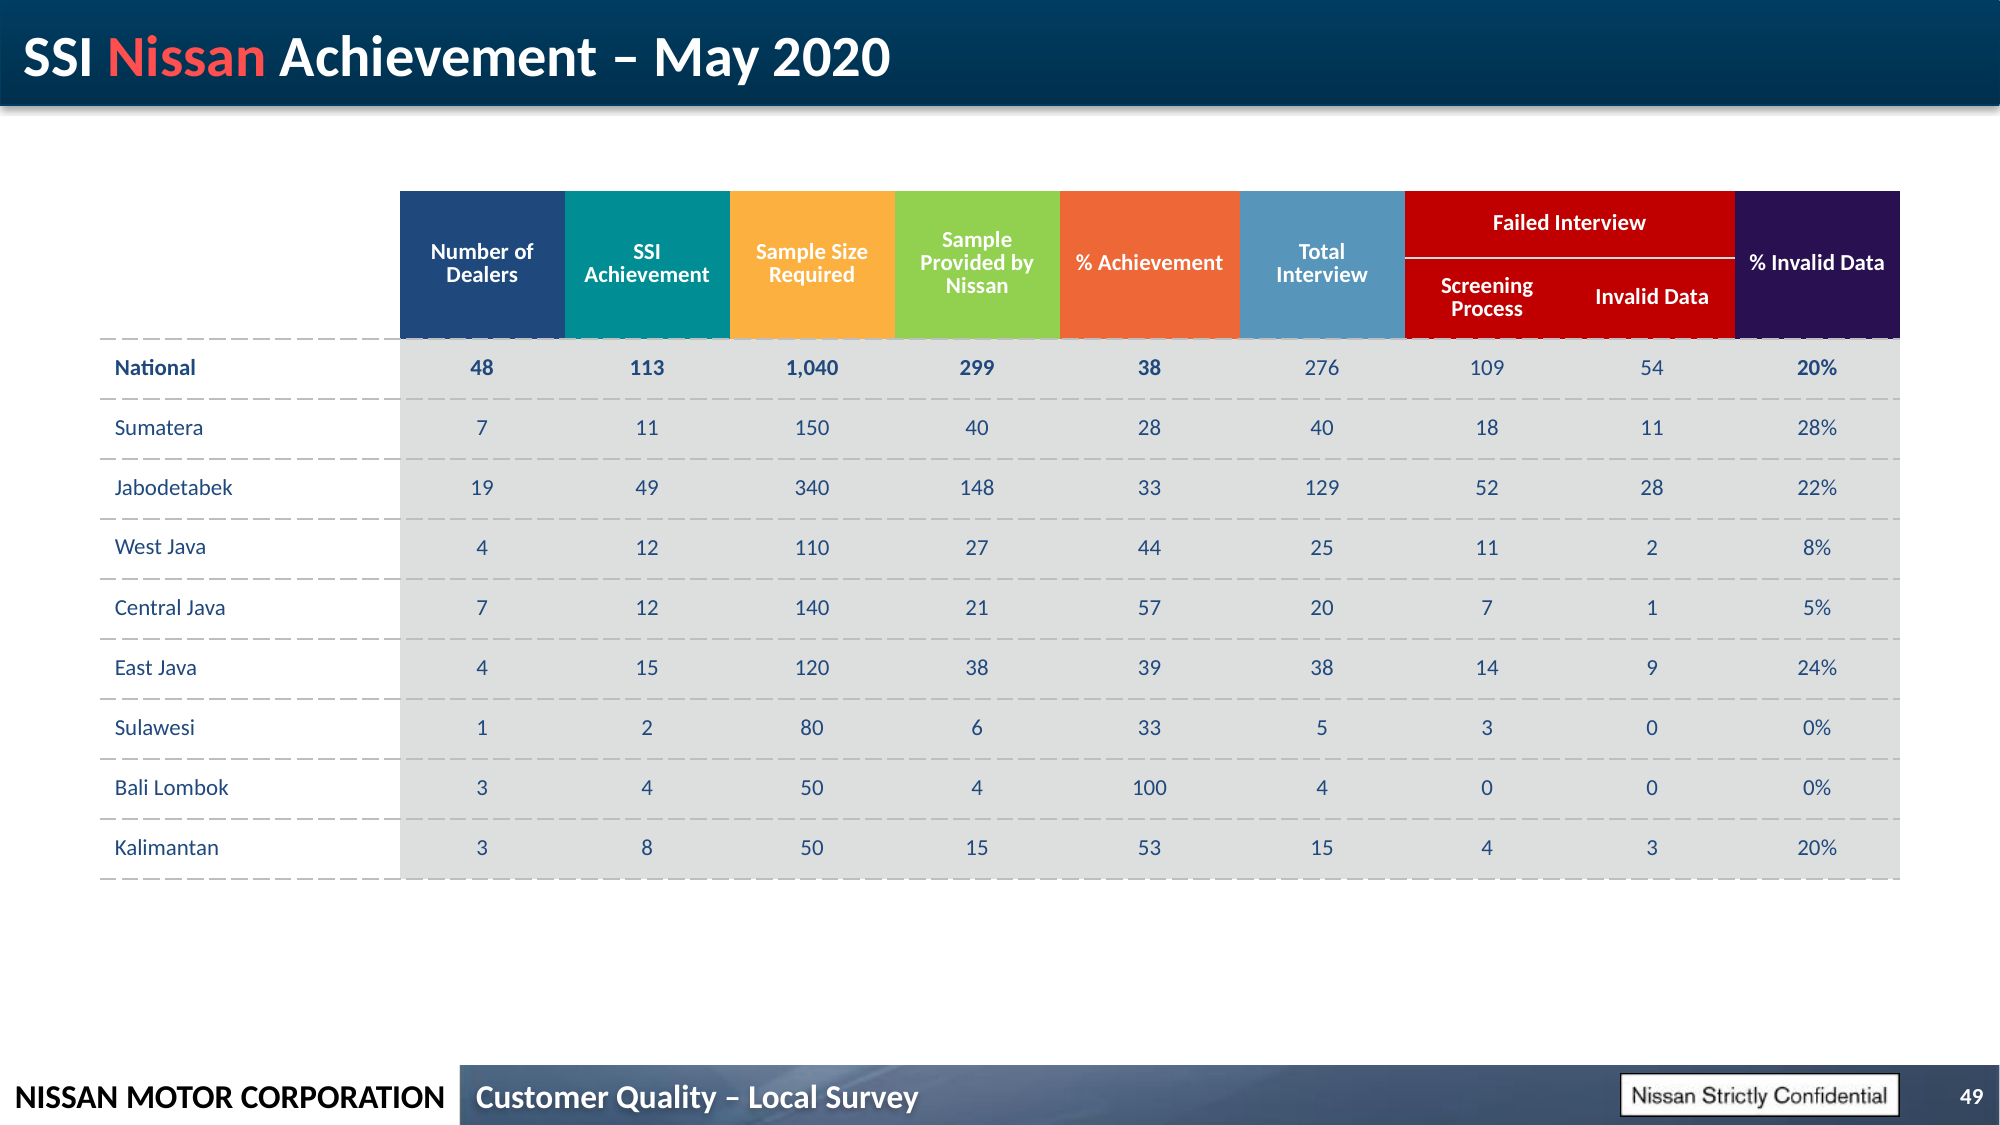

# SSI Nissan Achievement – May 2020
|  | Number of Dealers | SSI Achievement | Sample Size Required | Sample Provided by Nissan | % Achievement | Total Interview | Failed Interview |  | % Invalid Data |
| --- | --- | --- | --- | --- | --- | --- | --- | --- | --- |
|  |  |  |  |  |  |  | Screening Process | Invalid Data |  |
| National | 48 | 113 | 1,040 | 299 | 38 | 276 | 109 | 54 | 20% |
| Sumatera | 7 | 11 | 150 | 40 | 28 | 40 | 18 | 11 | 28% |
| Jabodetabek | 19 | 49 | 340 | 148 | 33 | 129 | 52 | 28 | 22% |
| West Java | 4 | 12 | 110 | 27 | 44 | 25 | 11 | 2 | 8% |
| Central Java | 7 | 12 | 140 | 21 | 57 | 20 | 7 | 1 | 5% |
| East Java | 4 | 15 | 120 | 38 | 39 | 38 | 14 | 9 | 24% |
| Sulawesi | 1 | 2 | 80 | 6 | 33 | 5 | 3 | 0 | 0% |
| Bali Lombok | 3 | 4 | 50 | 4 | 100 | 4 | 0 | 0 | 0% |
| Kalimantan | 3 | 8 | 50 | 15 | 53 | 15 | 4 | 3 | 20% |
49